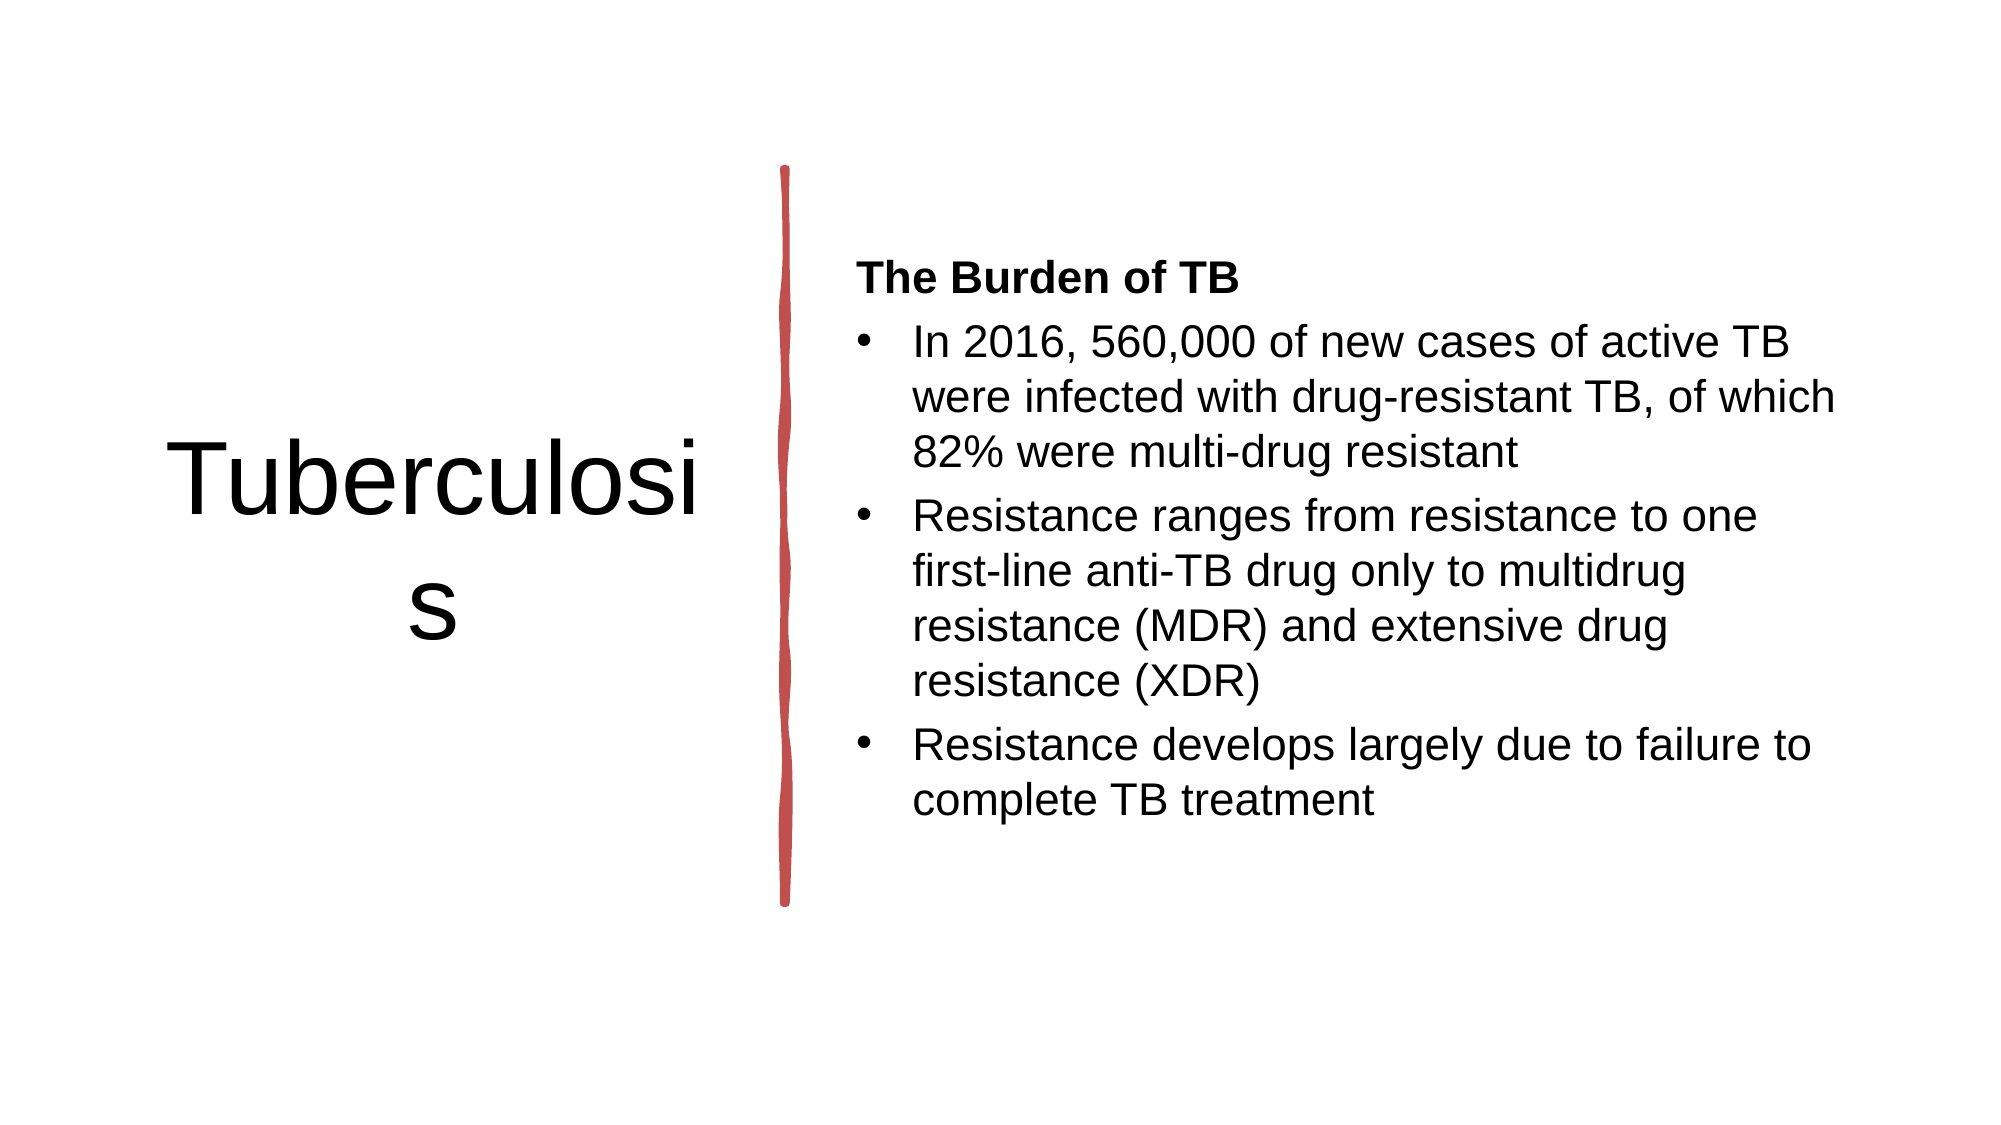

# Tuberculosis
The Burden of TB
In 2016, 560,000 of new cases of active TB were infected with drug-resistant TB, of which 82% were multi-drug resistant
Resistance ranges from resistance to one first-line anti-TB drug only to multidrug resistance (MDR) and extensive drug resistance (XDR)
Resistance develops largely due to failure to complete TB treatment